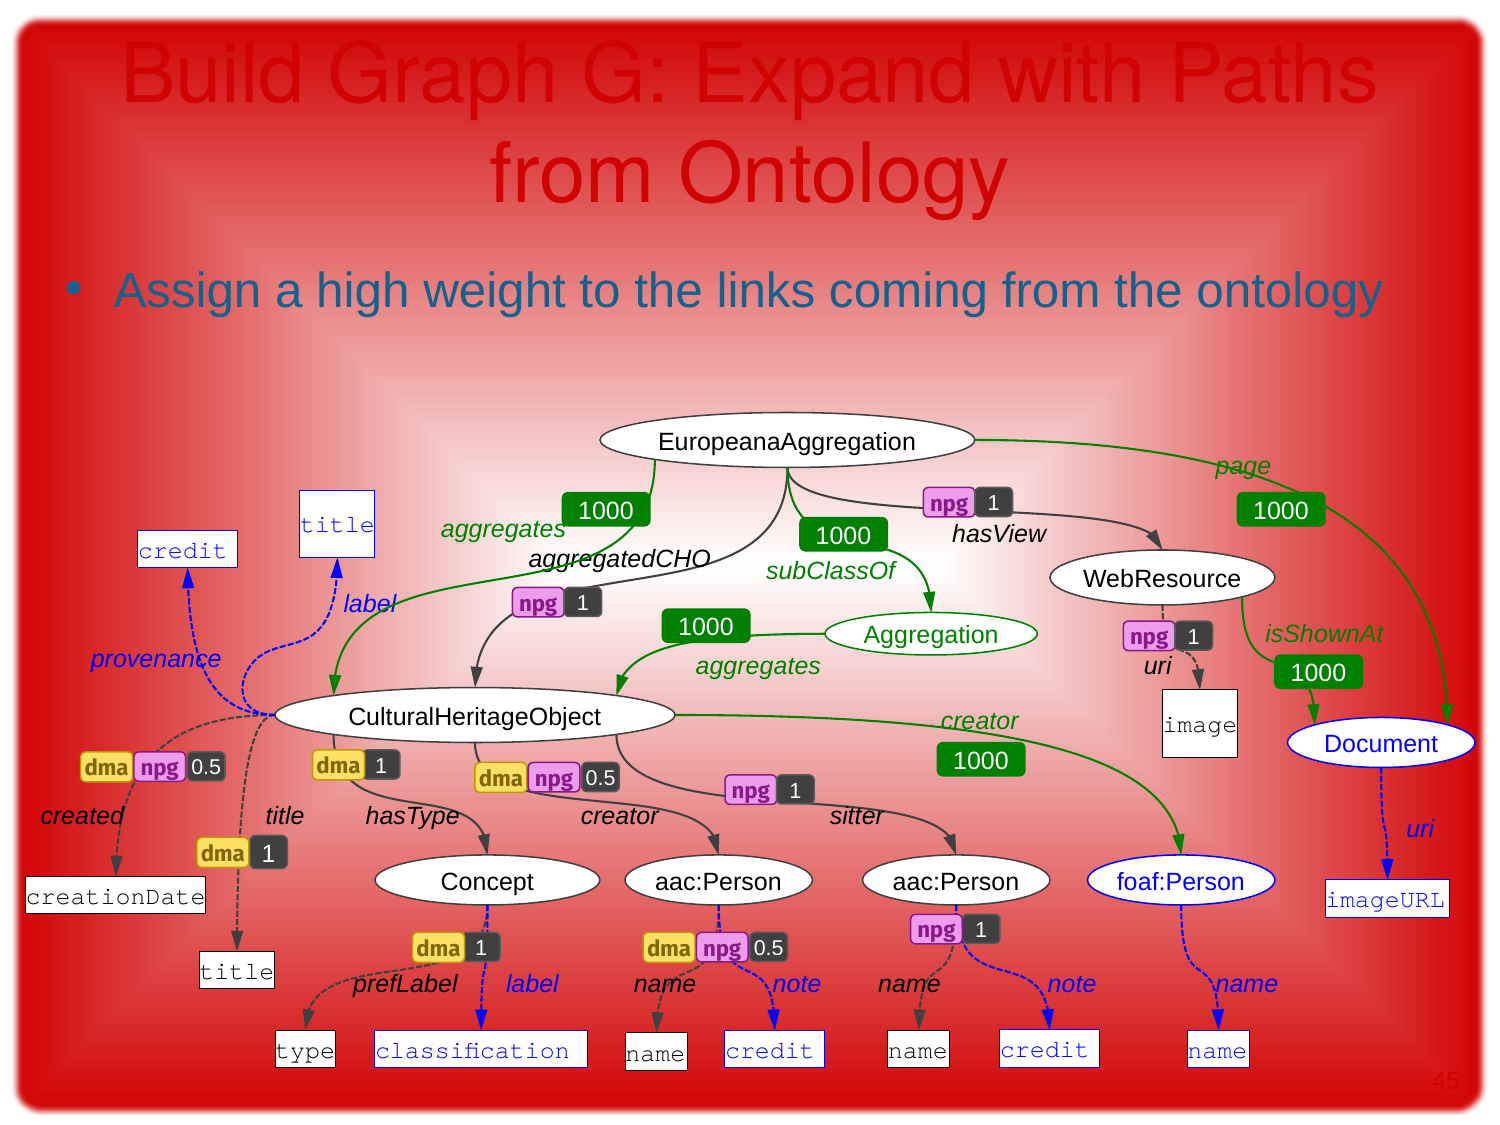

# Build Graph G: Expand with Paths from Ontology
Assign a high weight to the links coming from the ontology
EuropeanaAggregation
page
npg
1
1000
1000
1000
npg
1
1000
npg
1
1000
1000
dma
1
dma
npg
0.5
dma
npg
0.5
npg
1
dma
1
npg
1
dma
dma
npg
1
0.5
title
aggregates
hasView
credit
aggregatedCHO
WebResource
subClassOf
label
Aggregation
isShownAt
provenance
aggregates
uri
CulturalHeritageObject
image
creator
Document
created
title
hasType
creator
sitter
uri
Concept
aac:Person
aac:Person
foaf:Person
creationDate
imageURL
title
prefLabel
label
name
note
name
note
name
credit
type
classification
credit
name
name
name
45